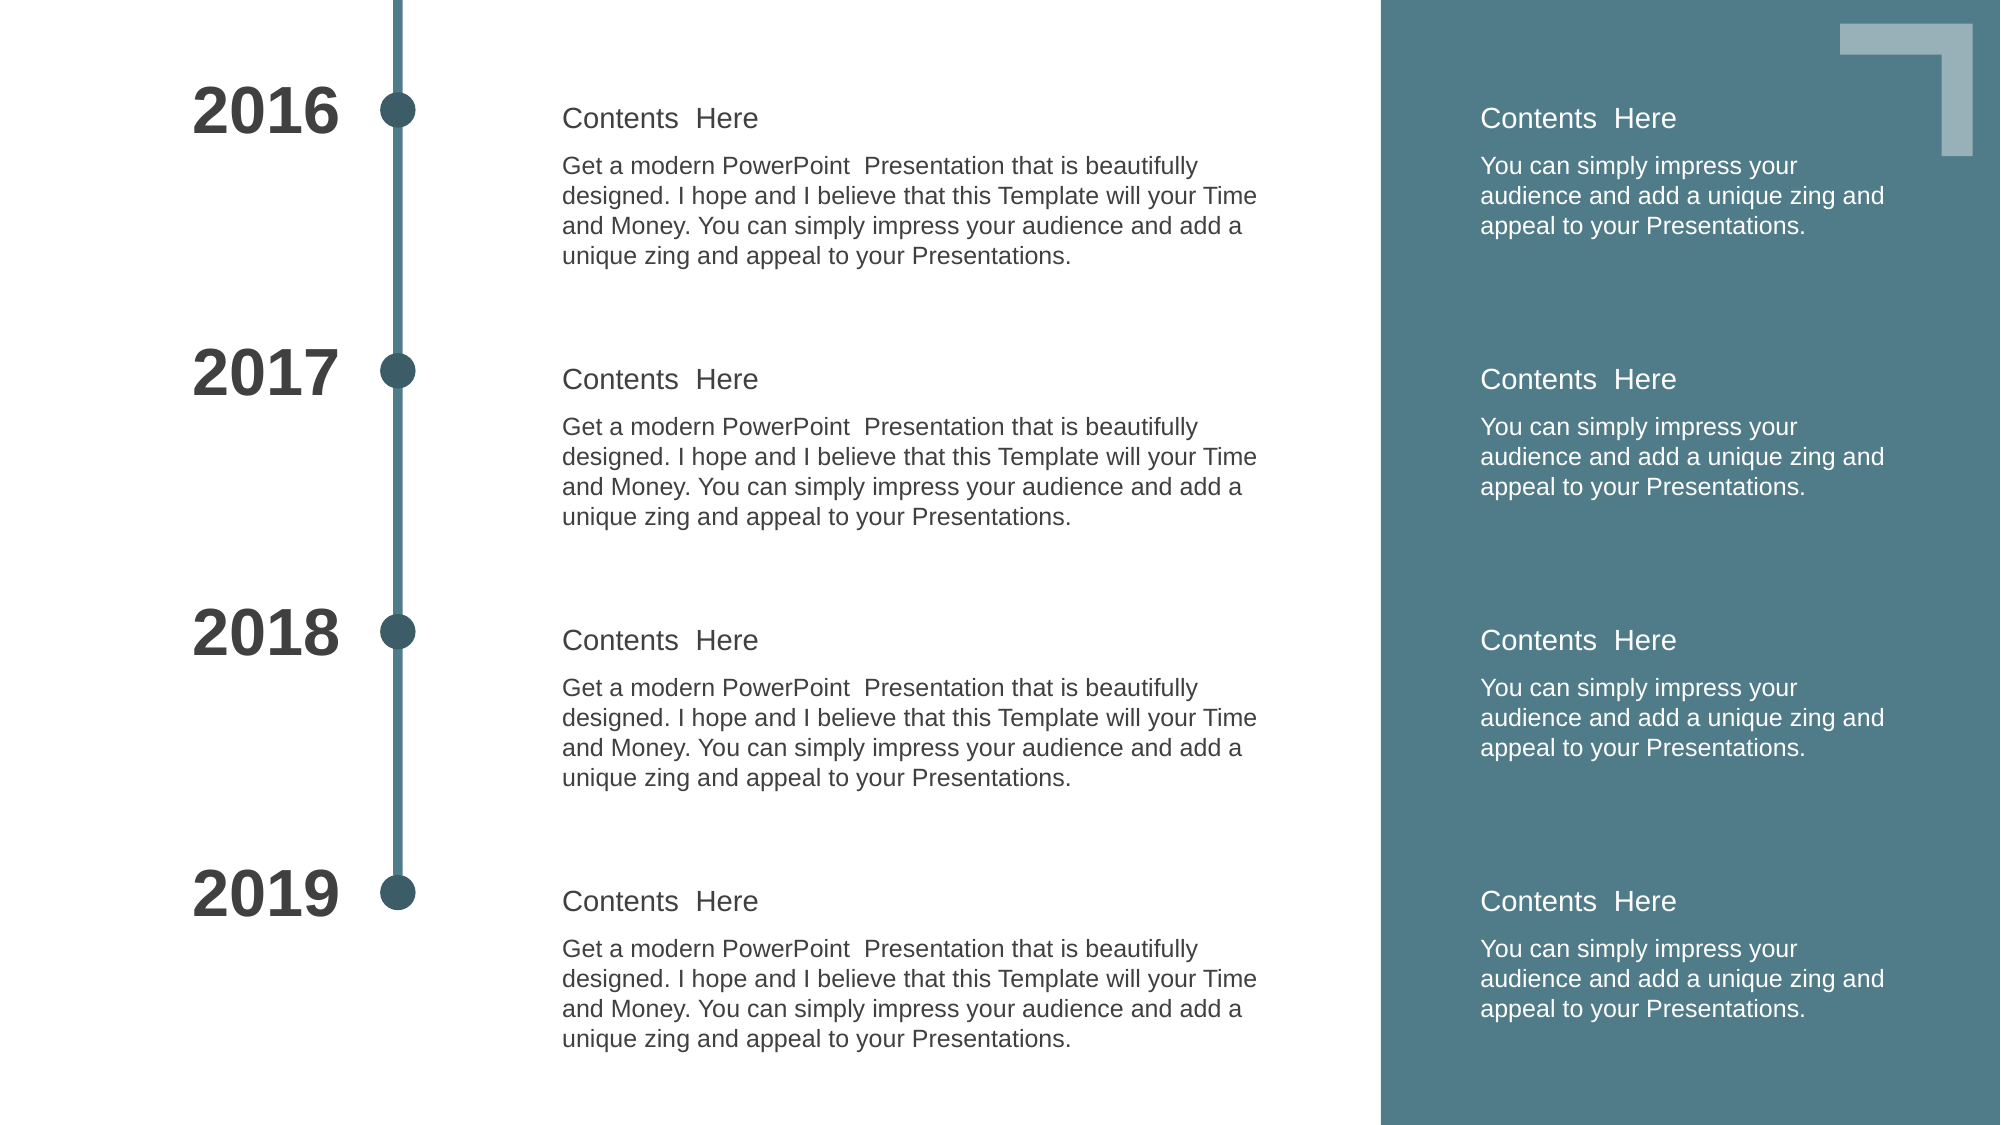

2016

Contents  Here
Get a modern PowerPoint  Presentation that is beautifully designed. I hope and I believe that this Template will your Time and Money. You can simply impress your audience and add a unique zing and appeal to your Presentations.
Contents  Here
You can simply impress your audience and add a unique zing and appeal to your Presentations.
2017

Contents  Here
Get a modern PowerPoint  Presentation that is beautifully designed. I hope and I believe that this Template will your Time and Money. You can simply impress your audience and add a unique zing and appeal to your Presentations.
Contents  Here
You can simply impress your audience and add a unique zing and appeal to your Presentations.
2018

Contents  Here
Get a modern PowerPoint  Presentation that is beautifully designed. I hope and I believe that this Template will your Time and Money. You can simply impress your audience and add a unique zing and appeal to your Presentations.
Contents  Here
You can simply impress your audience and add a unique zing and appeal to your Presentations.
2019

Contents  Here
Get a modern PowerPoint  Presentation that is beautifully designed. I hope and I believe that this Template will your Time and Money. You can simply impress your audience and add a unique zing and appeal to your Presentations.
Contents  Here
You can simply impress your audience and add a unique zing and appeal to your Presentations.